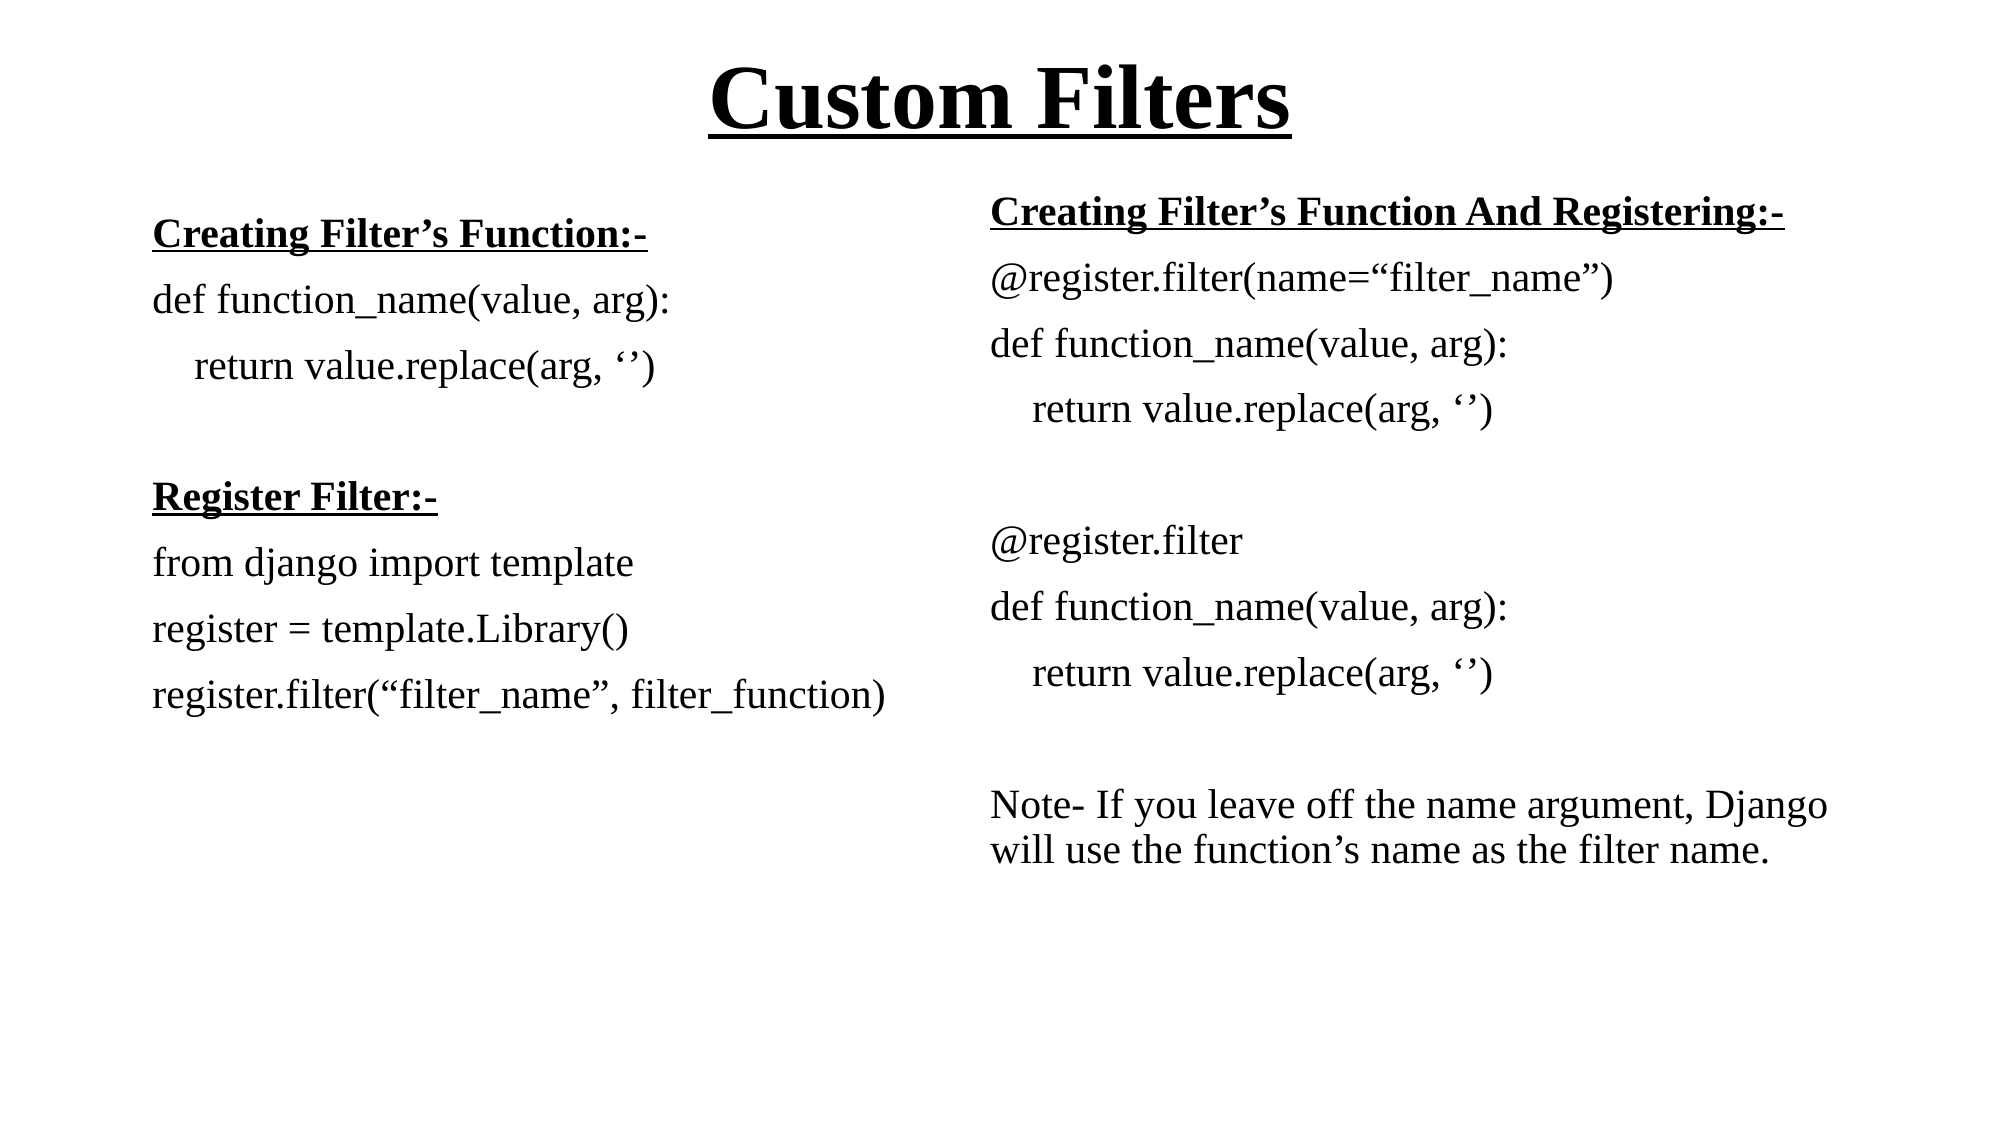

# Custom Filters
Creating Filter’s Function And Registering:-
@register.filter(name=“filter_name”)
def function_name(value, arg):
    return value.replace(arg, ‘’)

@register.filter
def function_name(value, arg):
    return value.replace(arg, ‘’)

Note- If you leave off the name argument, Django will use the function’s name as the filter name.

Creating Filter’s Function:-
def function_name(value, arg):
    return value.replace(arg, ‘’)

Register Filter:-
from django import template
register = template.Library()
register.filter(“filter_name”, filter_function)